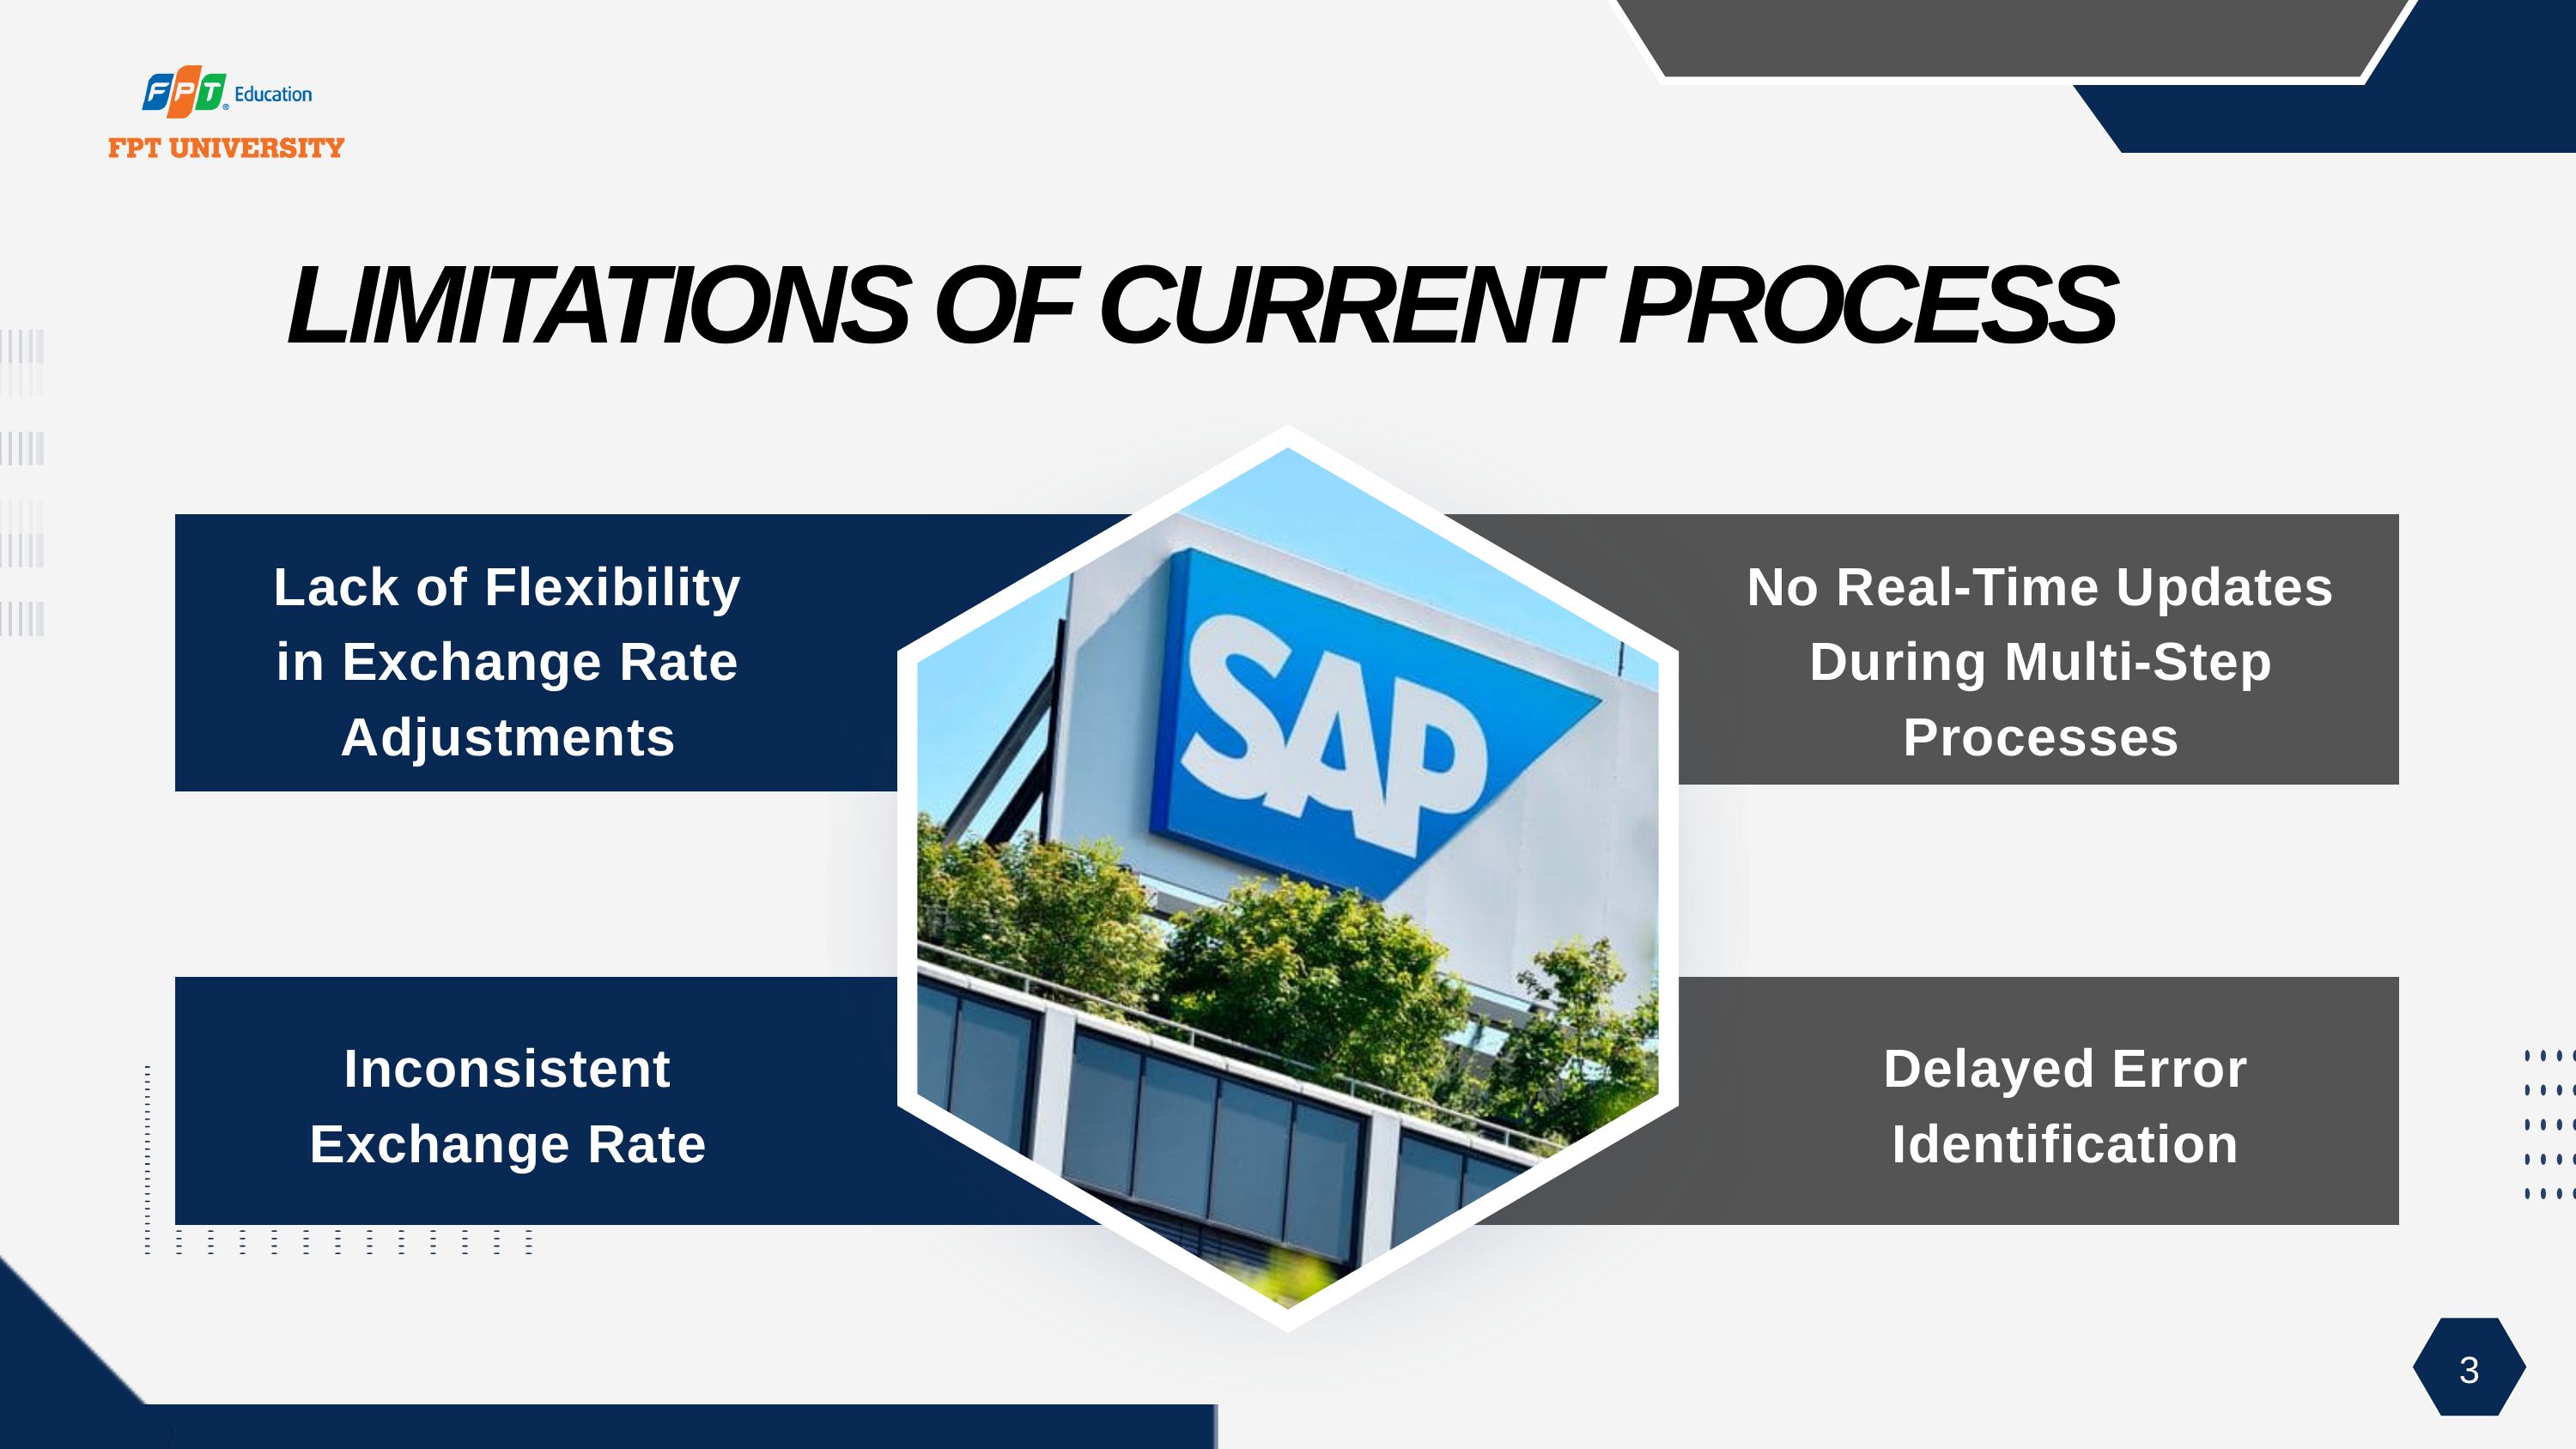

LIMITATIONS OF CURRENT PROCESS

Lack of Flexibility in Exchange Rate Adjustments
No Real-Time Updates During Multi-Step Processes

Inconsistent Exchange Rate
Delayed Error Identification

3